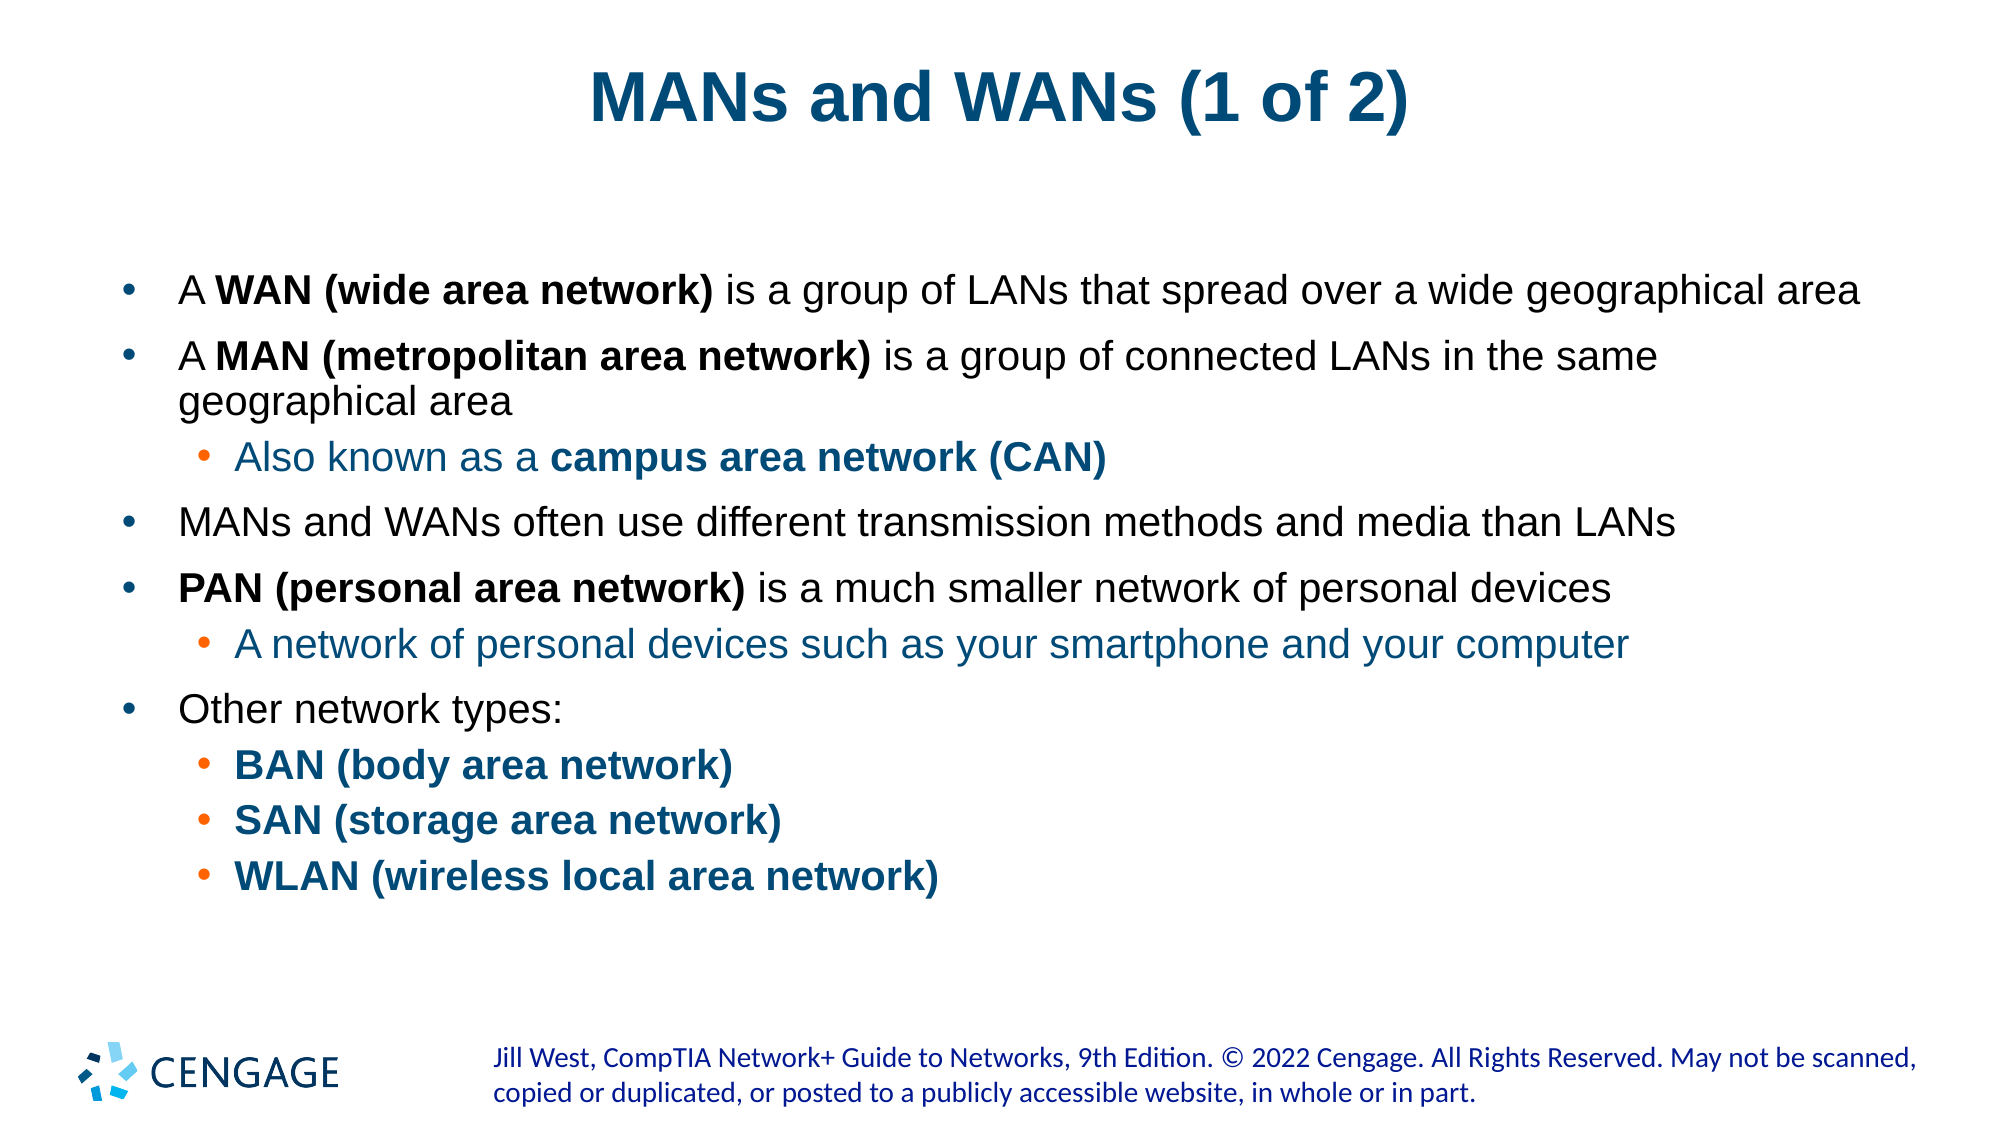

# MANs and WANs (1 of 2)
A WAN (wide area network) is a group of LANs that spread over a wide geographical area
A MAN (metropolitan area network) is a group of connected LANs in the same geographical area
Also known as a campus area network (CAN)
MANs and WANs often use different transmission methods and media than LANs
PAN (personal area network) is a much smaller network of personal devices
A network of personal devices such as your smartphone and your computer
Other network types:
BAN (body area network)
SAN (storage area network)
WLAN (wireless local area network)